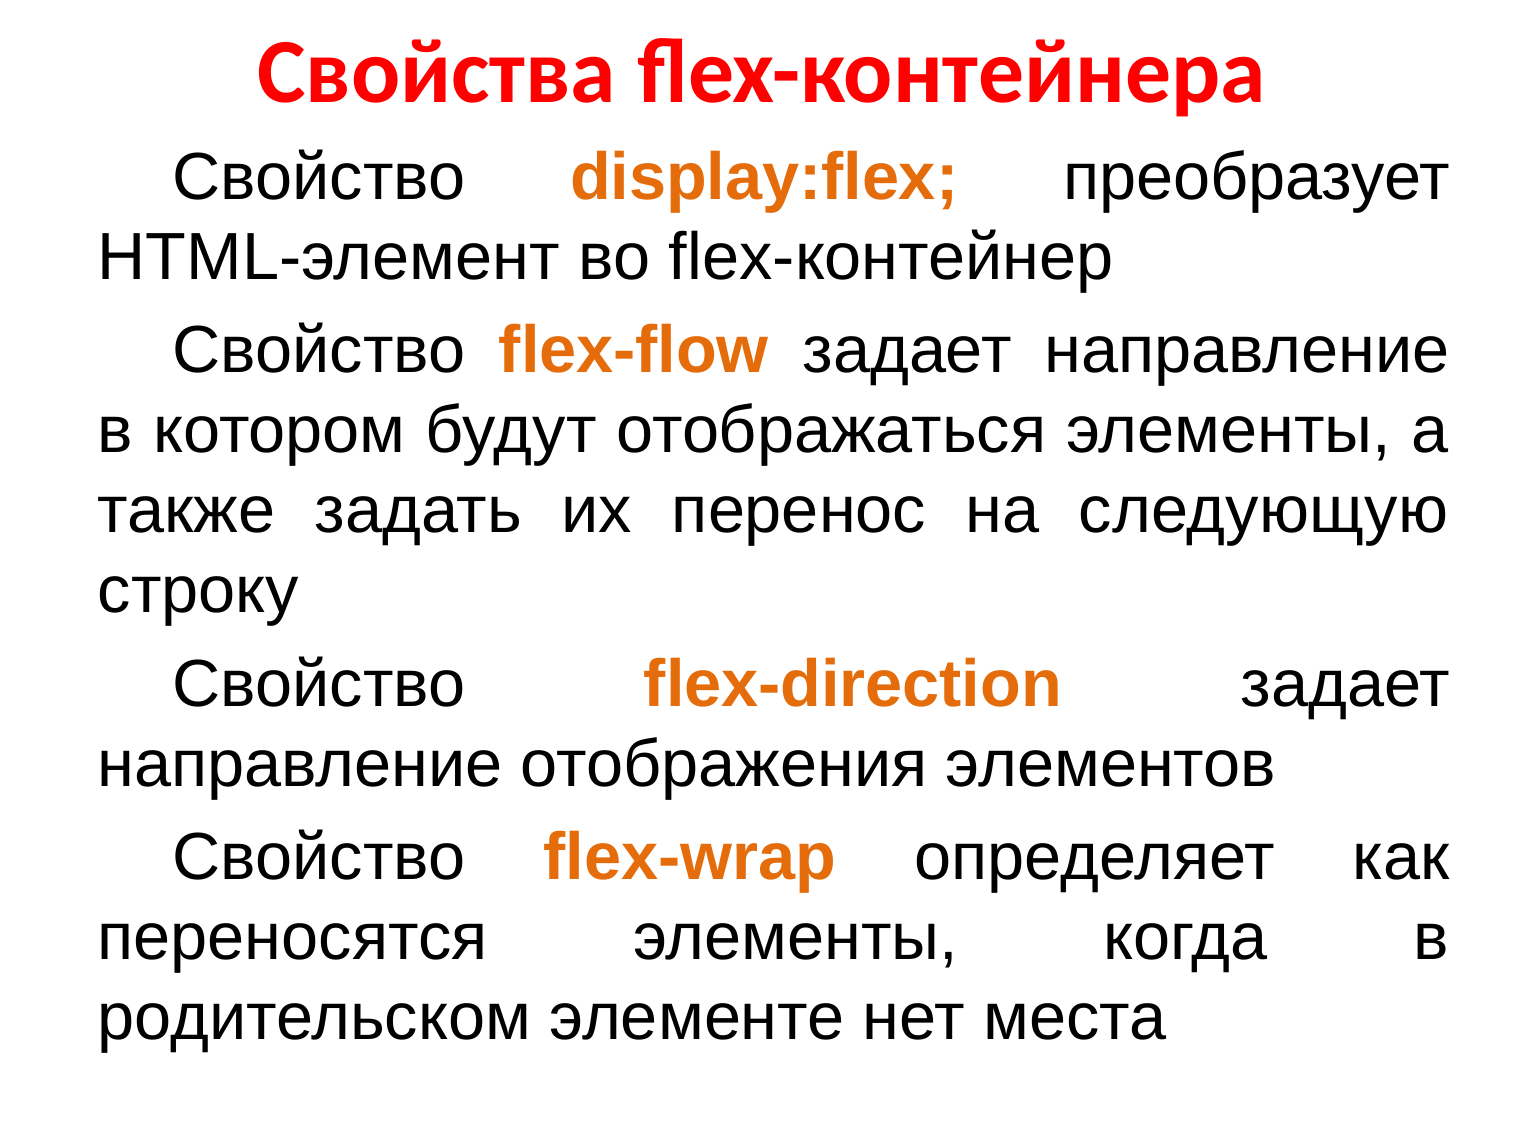

# Свойства flex-контейнера
Свойство display:flex; преобразует HTML-элемент во flex-контейнер
Свойство flex-flow задает направление в котором будут отображаться элементы, а также задать их перенос на следующую строку
Свойство flex-direction задает направление отображения элементов
Свойство flex-wrap определяет как переносятся элементы, когда в родительском элементе нет места